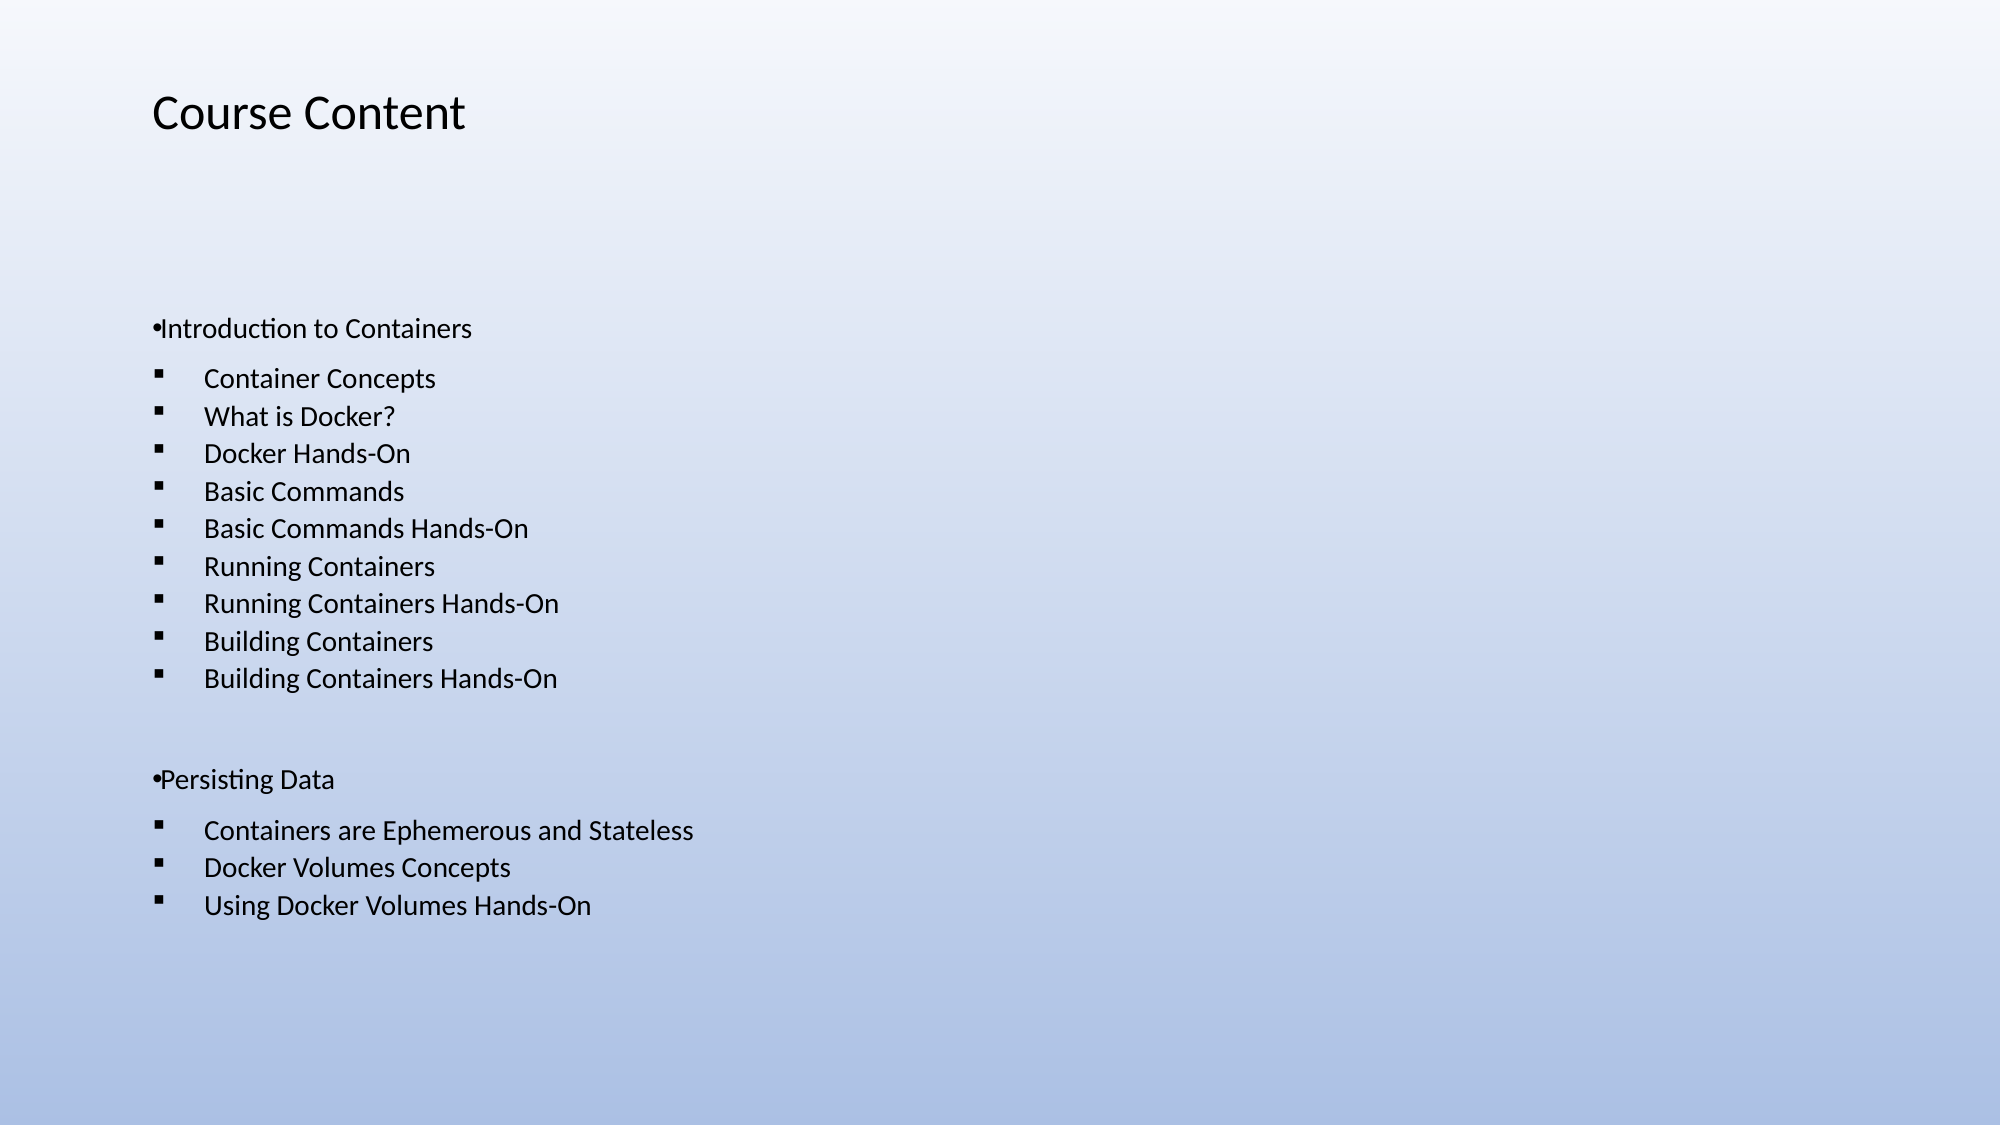

# Course Content
Introduction to Containers
Container Concepts
What is Docker?
Docker Hands-On
Basic Commands
Basic Commands Hands-On
Running Containers
Running Containers Hands-On
Building Containers
Building Containers Hands-On

Persisting Data
Containers are Ephemerous and Stateless
Docker Volumes Concepts
Using Docker Volumes Hands-On